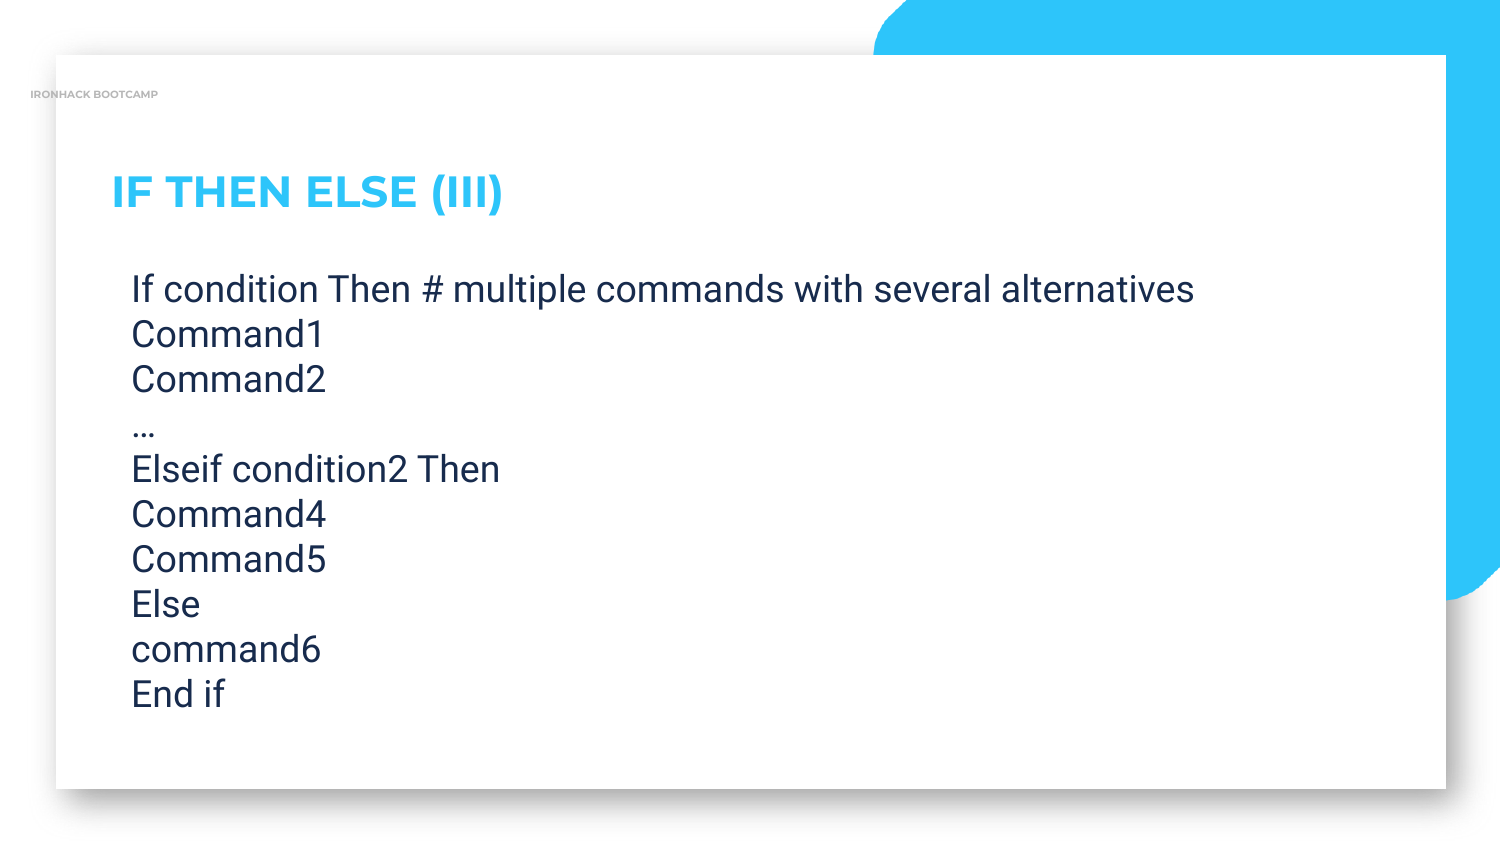

IRONHACK BOOTCAMP
IF THEN ELSE (III)
If condition Then # multiple commands with several alternatives
Command1
Command2
…
Elseif condition2 Then
Command4
Command5
Else
command6
End if